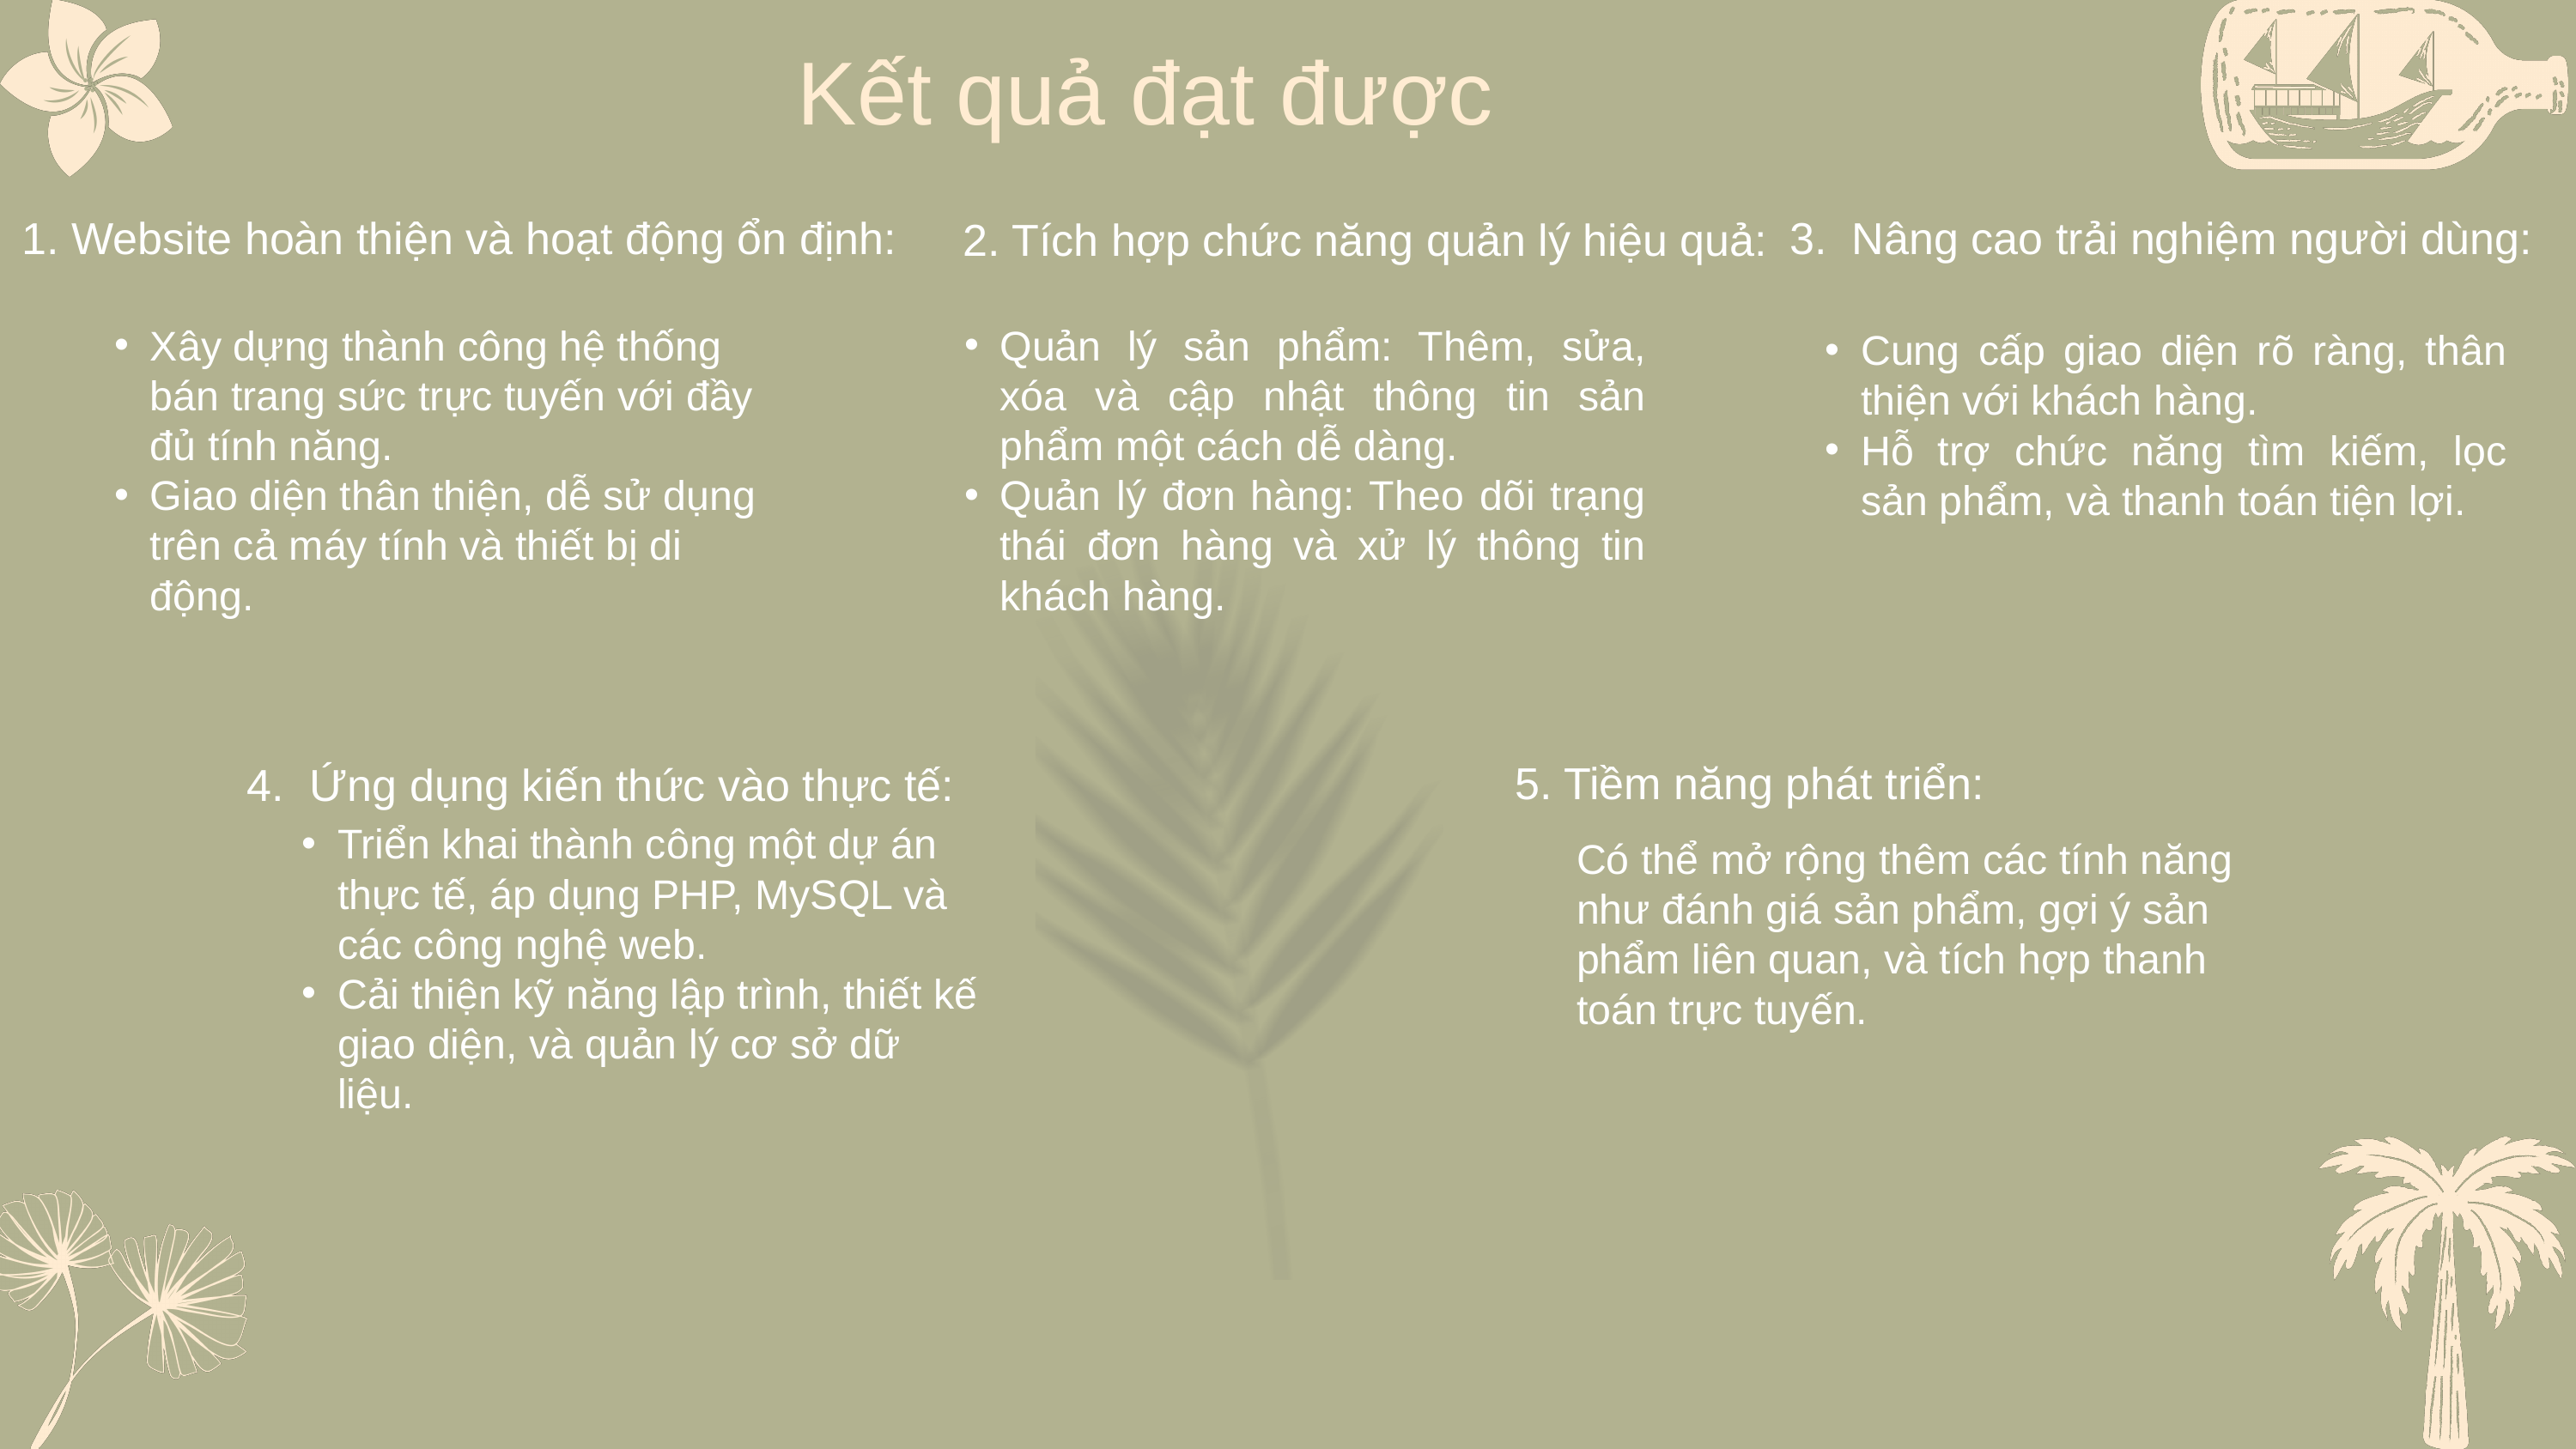

Kết quả đạt được
1. Website hoàn thiện và hoạt động ổn định:
3.  Nâng cao trải nghiệm người dùng:
2. Tích hợp chức năng quản lý hiệu quả:
Xây dựng thành công hệ thống bán trang sức trực tuyến với đầy đủ tính năng.
Giao diện thân thiện, dễ sử dụng trên cả máy tính và thiết bị di động.

Quản lý sản phẩm: Thêm, sửa, xóa và cập nhật thông tin sản phẩm một cách dễ dàng.
Quản lý đơn hàng: Theo dõi trạng thái đơn hàng và xử lý thông tin khách hàng.

Cung cấp giao diện rõ ràng, thân thiện với khách hàng.
Hỗ trợ chức năng tìm kiếm, lọc sản phẩm, và thanh toán tiện lợi.

5. Tiềm năng phát triển:
4.  Ứng dụng kiến thức vào thực tế:
Triển khai thành công một dự án thực tế, áp dụng PHP, MySQL và các công nghệ web.
Cải thiện kỹ năng lập trình, thiết kế giao diện, và quản lý cơ sở dữ liệu.

Có thể mở rộng thêm các tính năng như đánh giá sản phẩm, gợi ý sản phẩm liên quan, và tích hợp thanh toán trực tuyến.